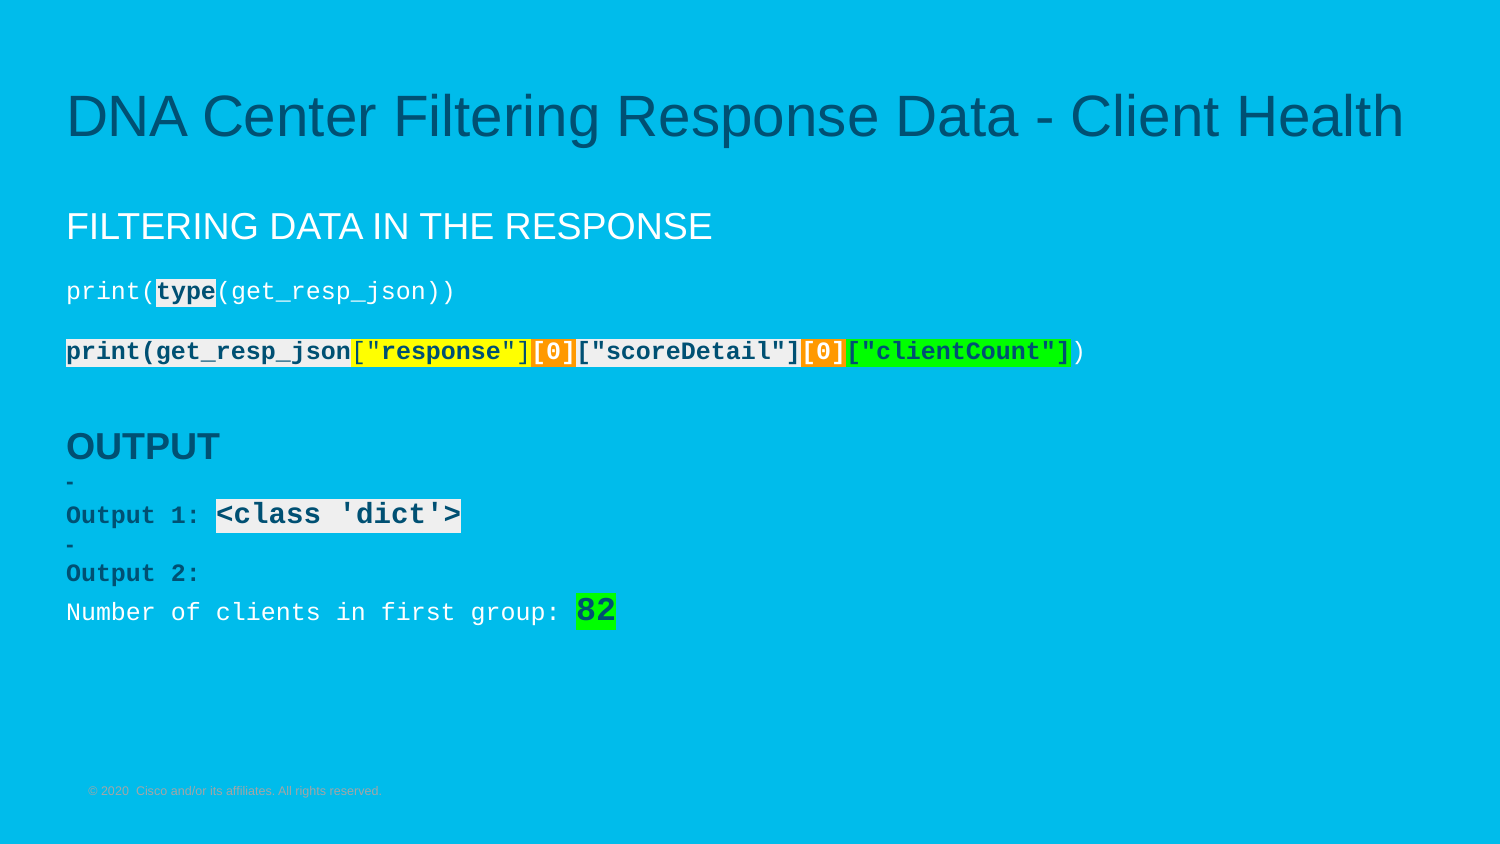

# DNA Center Filtering Response Data - Client Health
FILTERING DATA IN THE RESPONSE

print(type(get_resp_json))

print(get_resp_json["response"][0]["scoreDetail"][0]["clientCount"])

OUTPUT
-
Output 1: <class 'dict'>
-
Output 2:
Number of clients in first group: 82